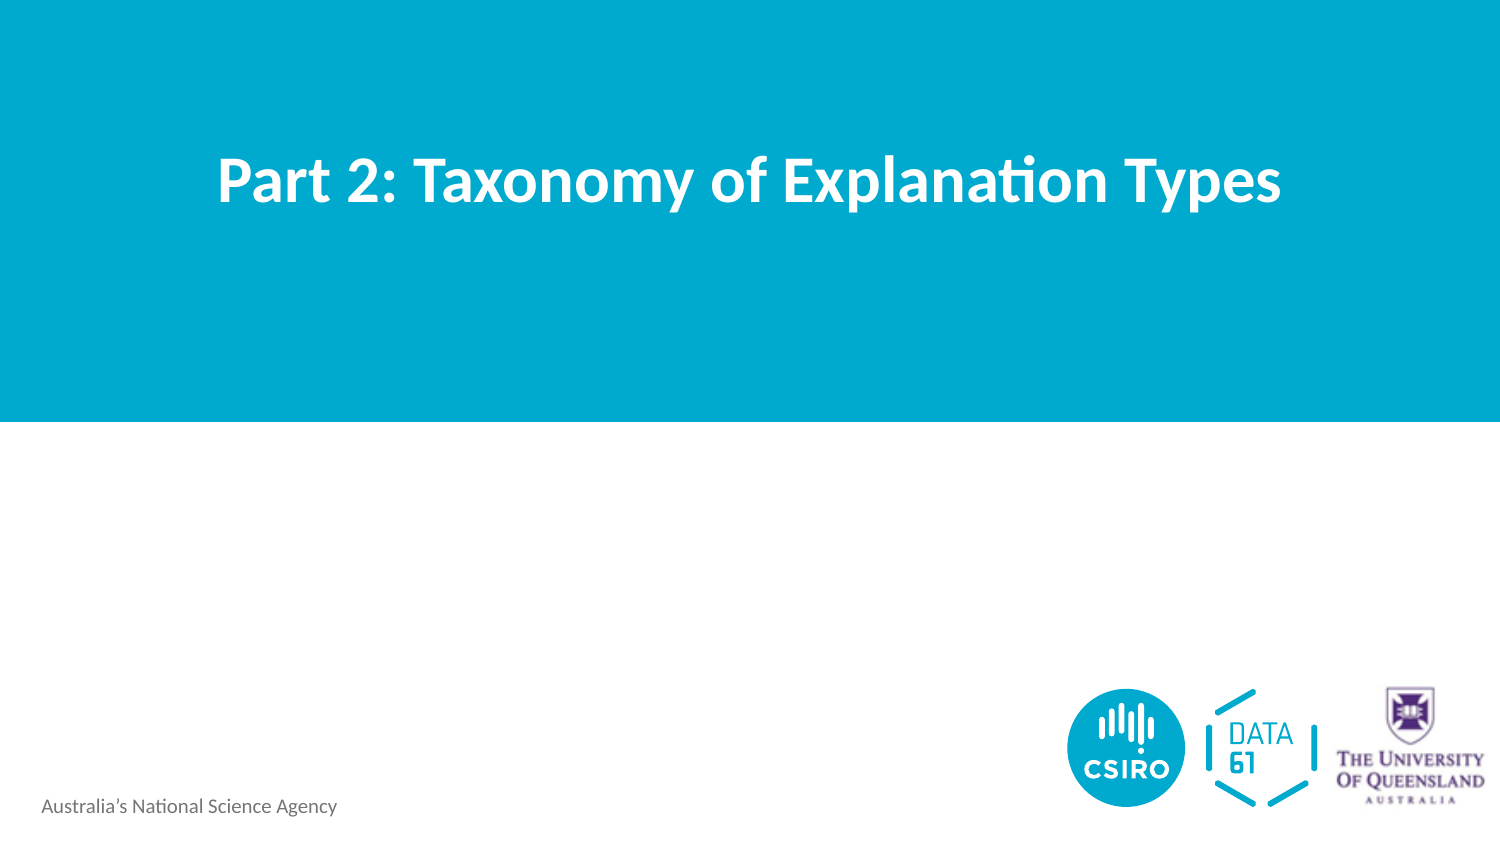

# Part 2: Taxonomy of Explanation Types